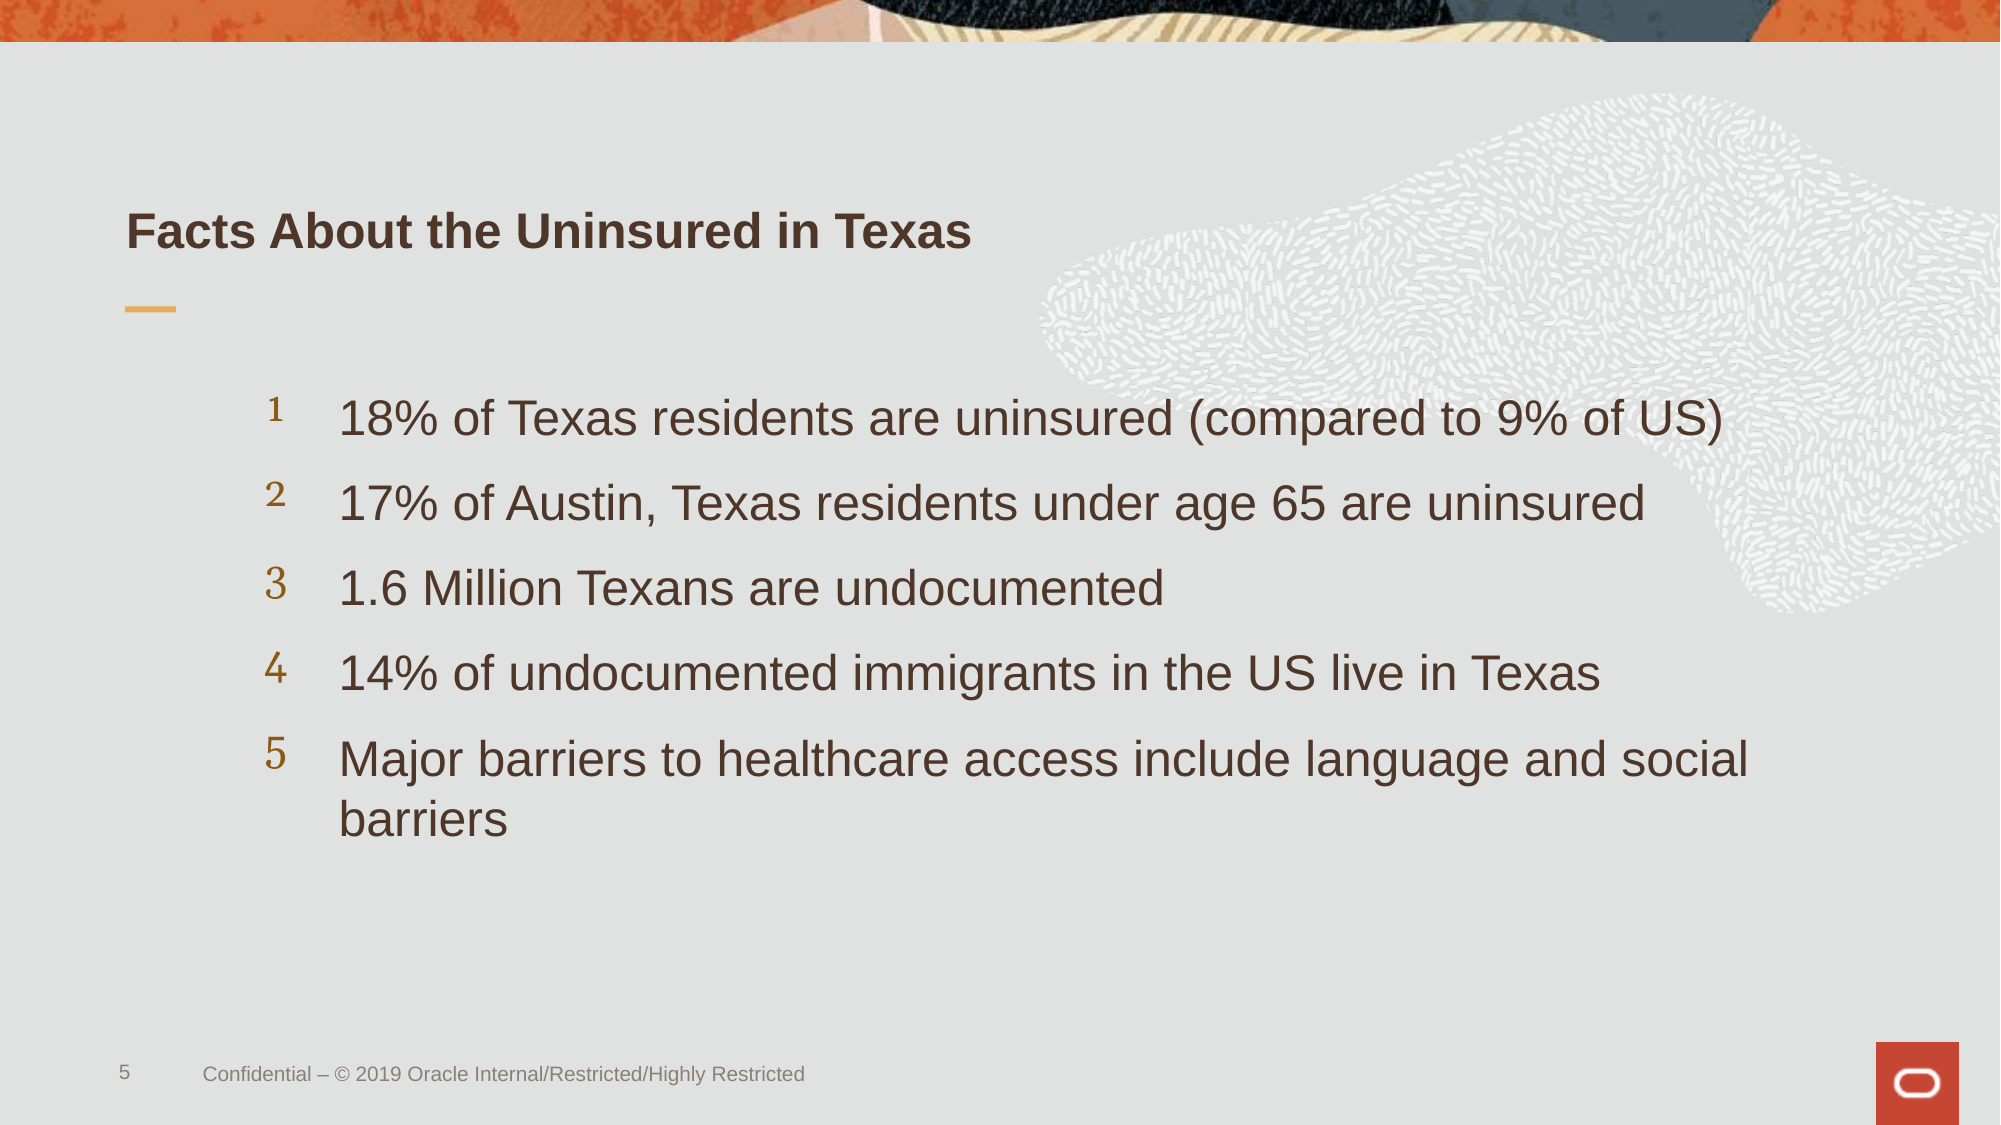

# Facts About the Uninsured in Texas
18% of Texas residents are uninsured (compared to 9% of US)
1
17% of Austin, Texas residents under age 65 are uninsured
2
1.6 Million Texans are undocumented
3
14% of undocumented immigrants in the US live in Texas
4
5
Major barriers to healthcare access include language and social barriers
5
Confidential – © 2019 Oracle Internal/Restricted/Highly Restricted